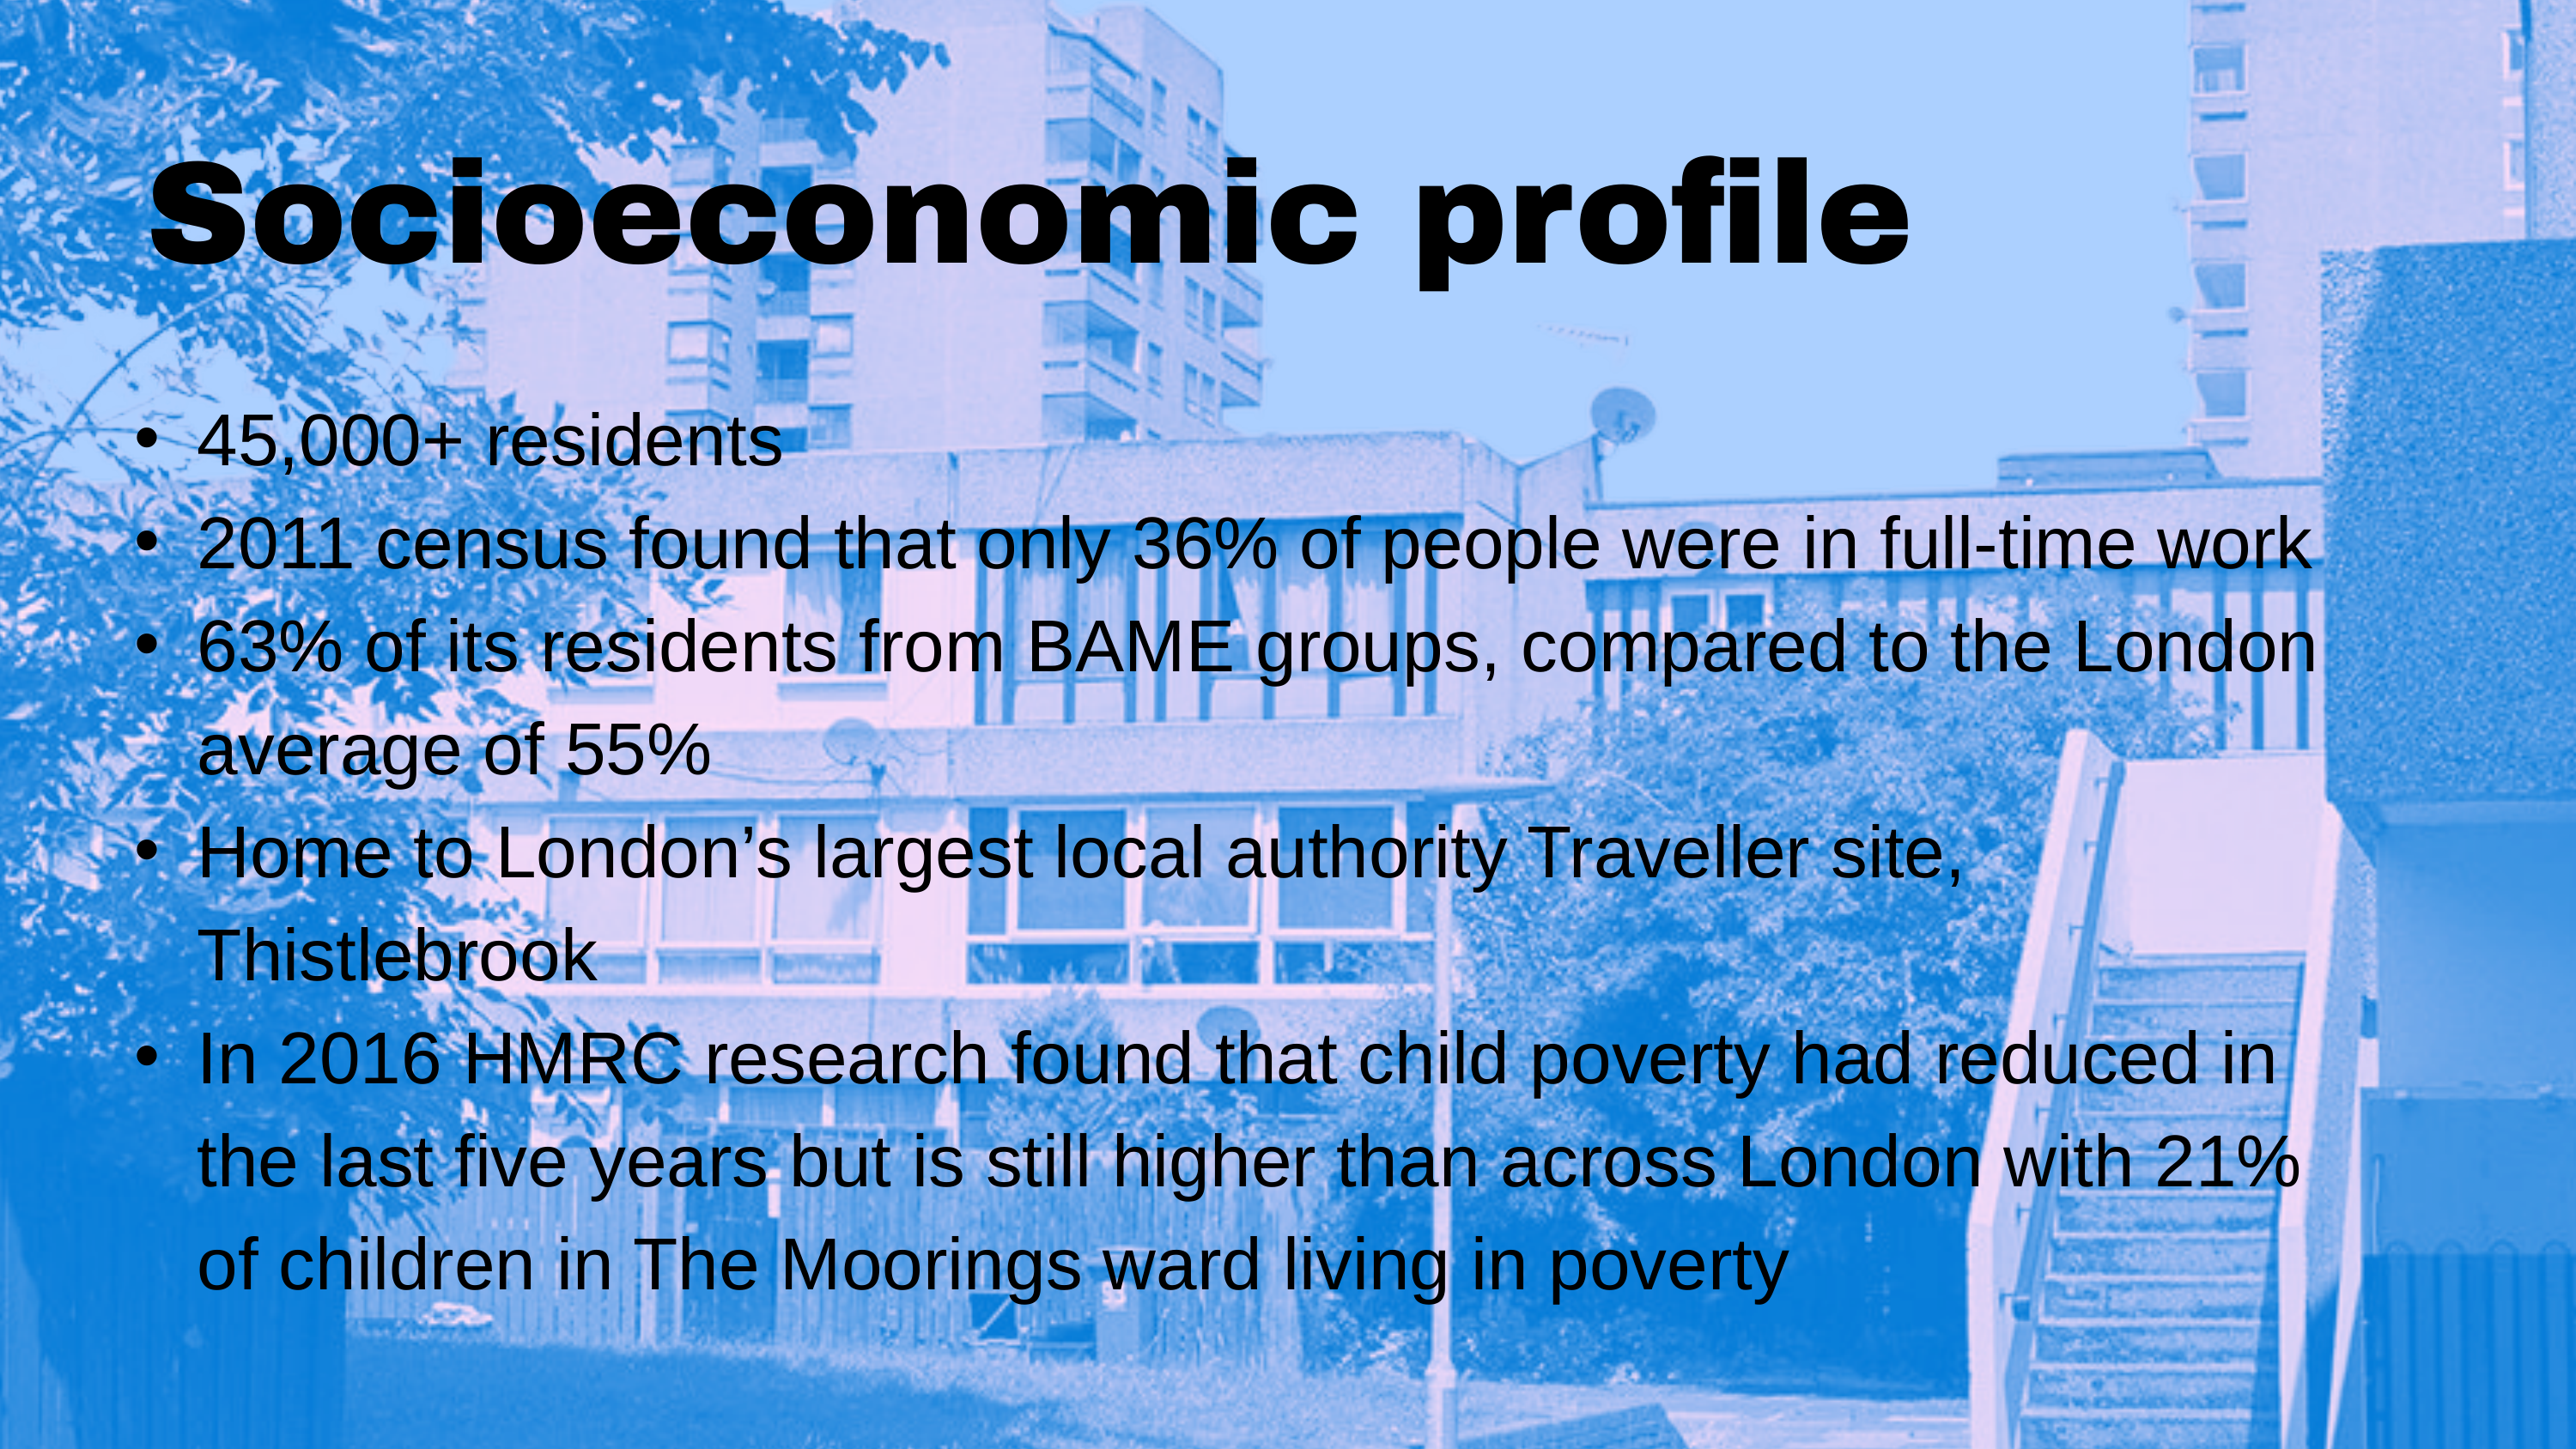

Socioeconomic profile
45,000+ residents
2011 census found that only 36% of people were in full-time work
63% of its residents from BAME groups, compared to the London average of 55%
Home to London’s largest local authority Traveller site, Thistlebrook
In 2016 HMRC research found that child poverty had reduced in the last five years but is still higher than across London with 21% of children in The Moorings ward living in poverty